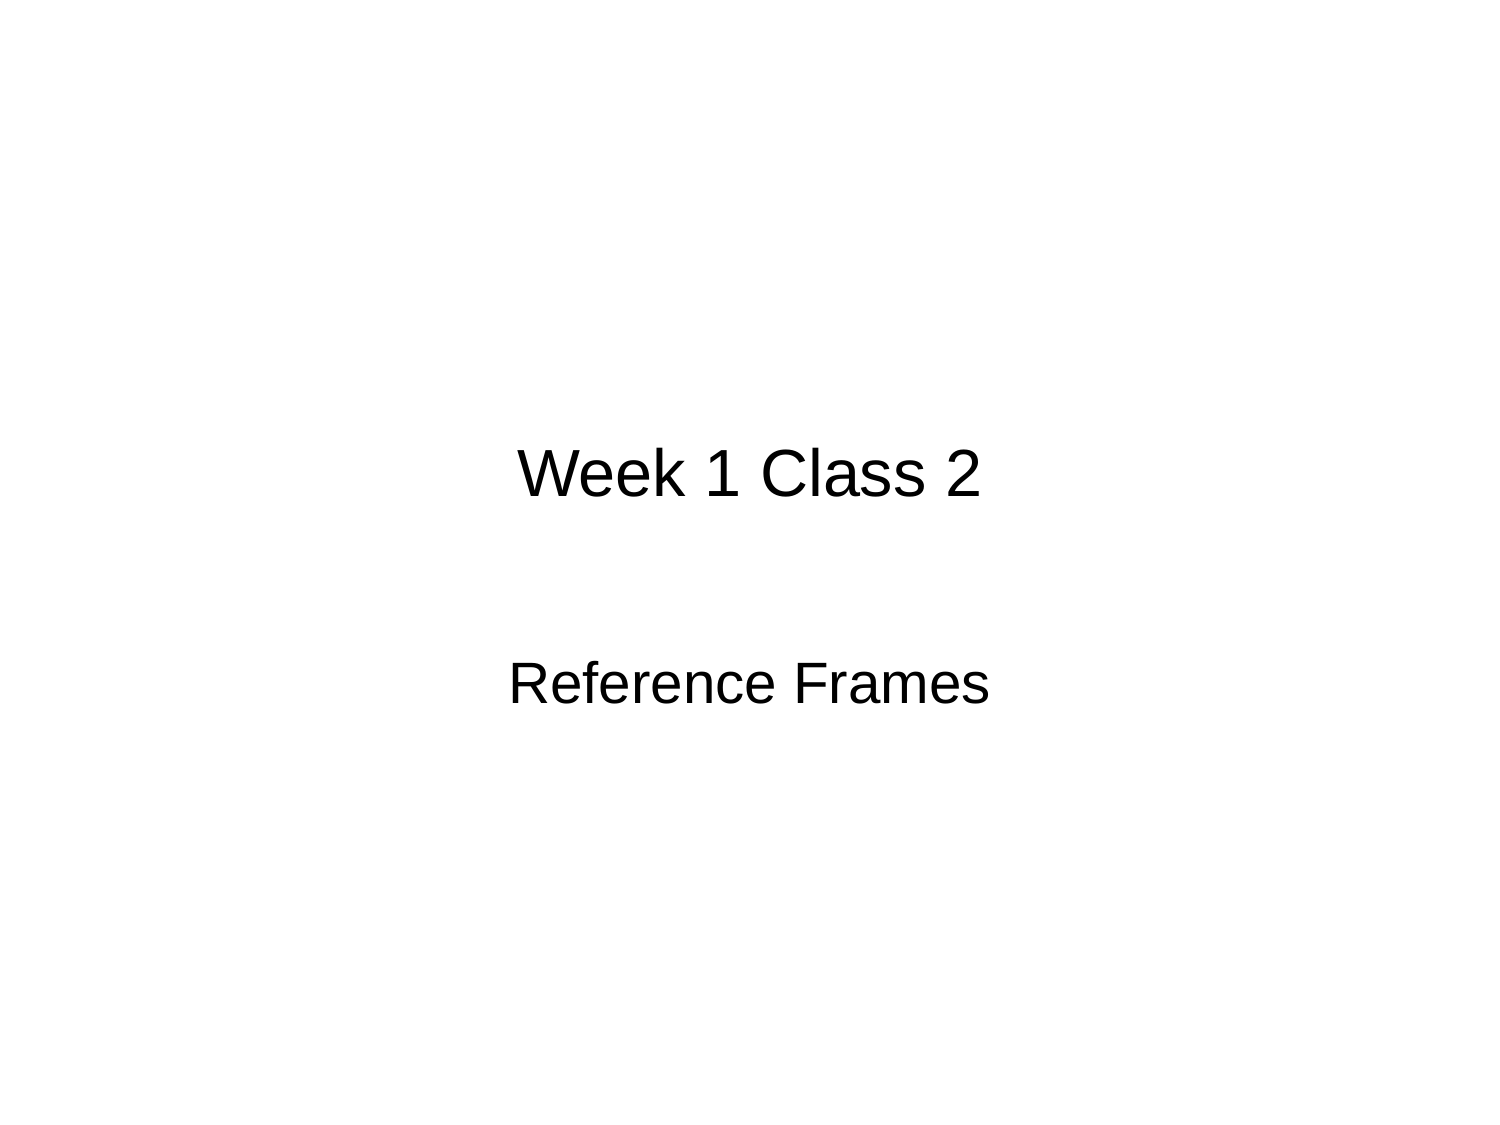

# Week 1 Class 2
Reference Frames